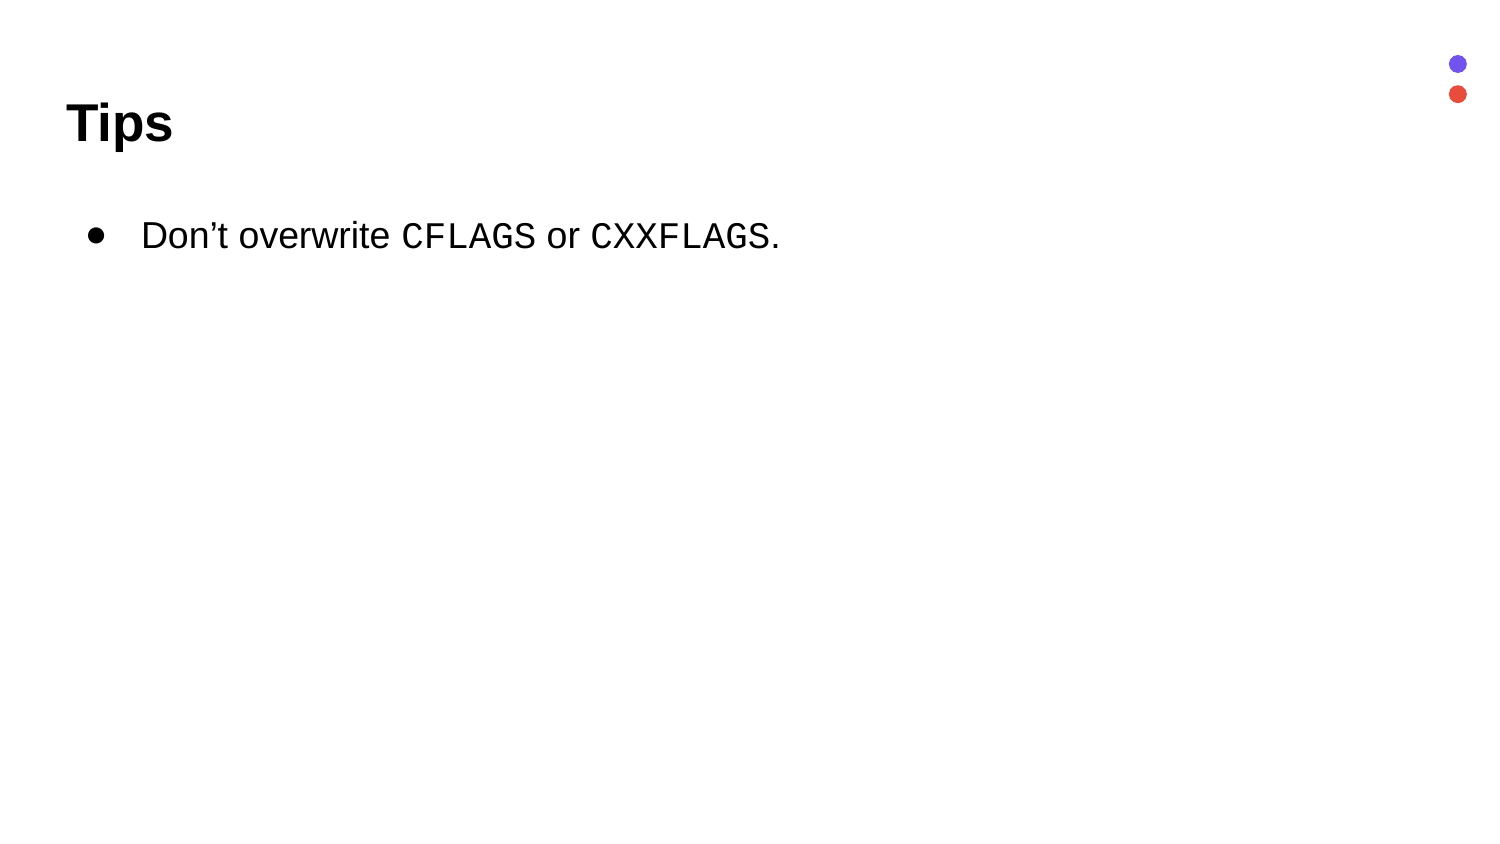

# Tips

Don’t overwrite CFLAGS or CXXFLAGS.